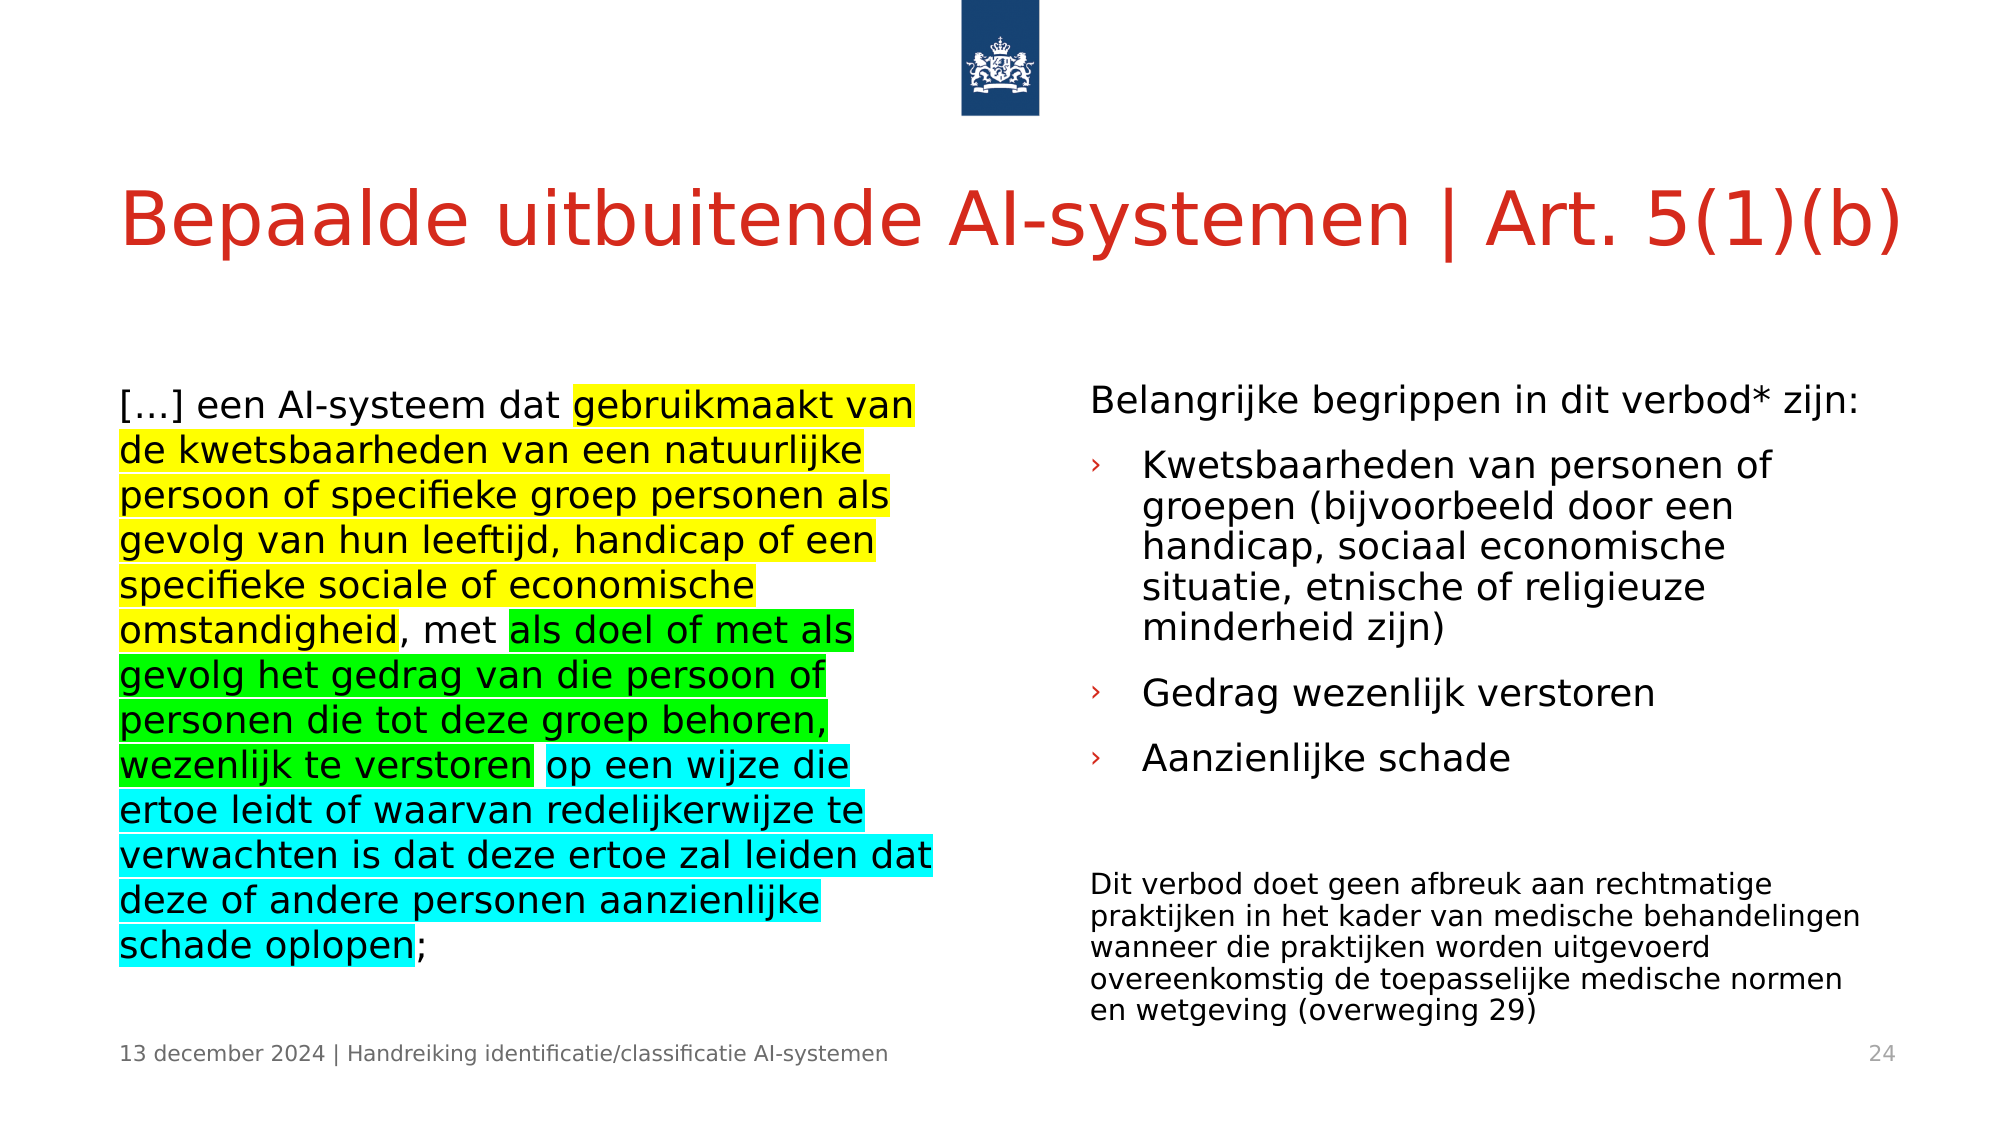

# Bepaalde uitbuitende AI-systemen | Art. 5(1)(b)
[...] een AI-systeem dat gebruikmaakt van de kwetsbaarheden van een natuurlijke persoon of specifieke groep personen als gevolg van hun leeftijd, handicap of een specifieke sociale of economische omstandigheid, met als doel of met als gevolg het gedrag van die persoon of personen die tot deze groep behoren, wezenlijk te verstoren op een wijze die ertoe leidt of waarvan redelijkerwijze te verwachten is dat deze ertoe zal leiden dat deze of andere personen aanzienlijke schade oplopen;
Belangrijke begrippen in dit verbod* zijn:
Kwetsbaarheden van personen of groepen (bijvoorbeeld door een handicap, sociaal economische situatie, etnische of religieuze minderheid zijn)
Gedrag wezenlijk verstoren
Aanzienlijke schade

Dit verbod doet geen afbreuk aan rechtmatige praktijken in het kader van medische behandelingen wanneer die praktijken worden uitgevoerd overeenkomstig de toepasselijke medische normen en wetgeving (overweging 29)

13 december 2024 | Handreiking identificatie/classificatie AI-systemen
24